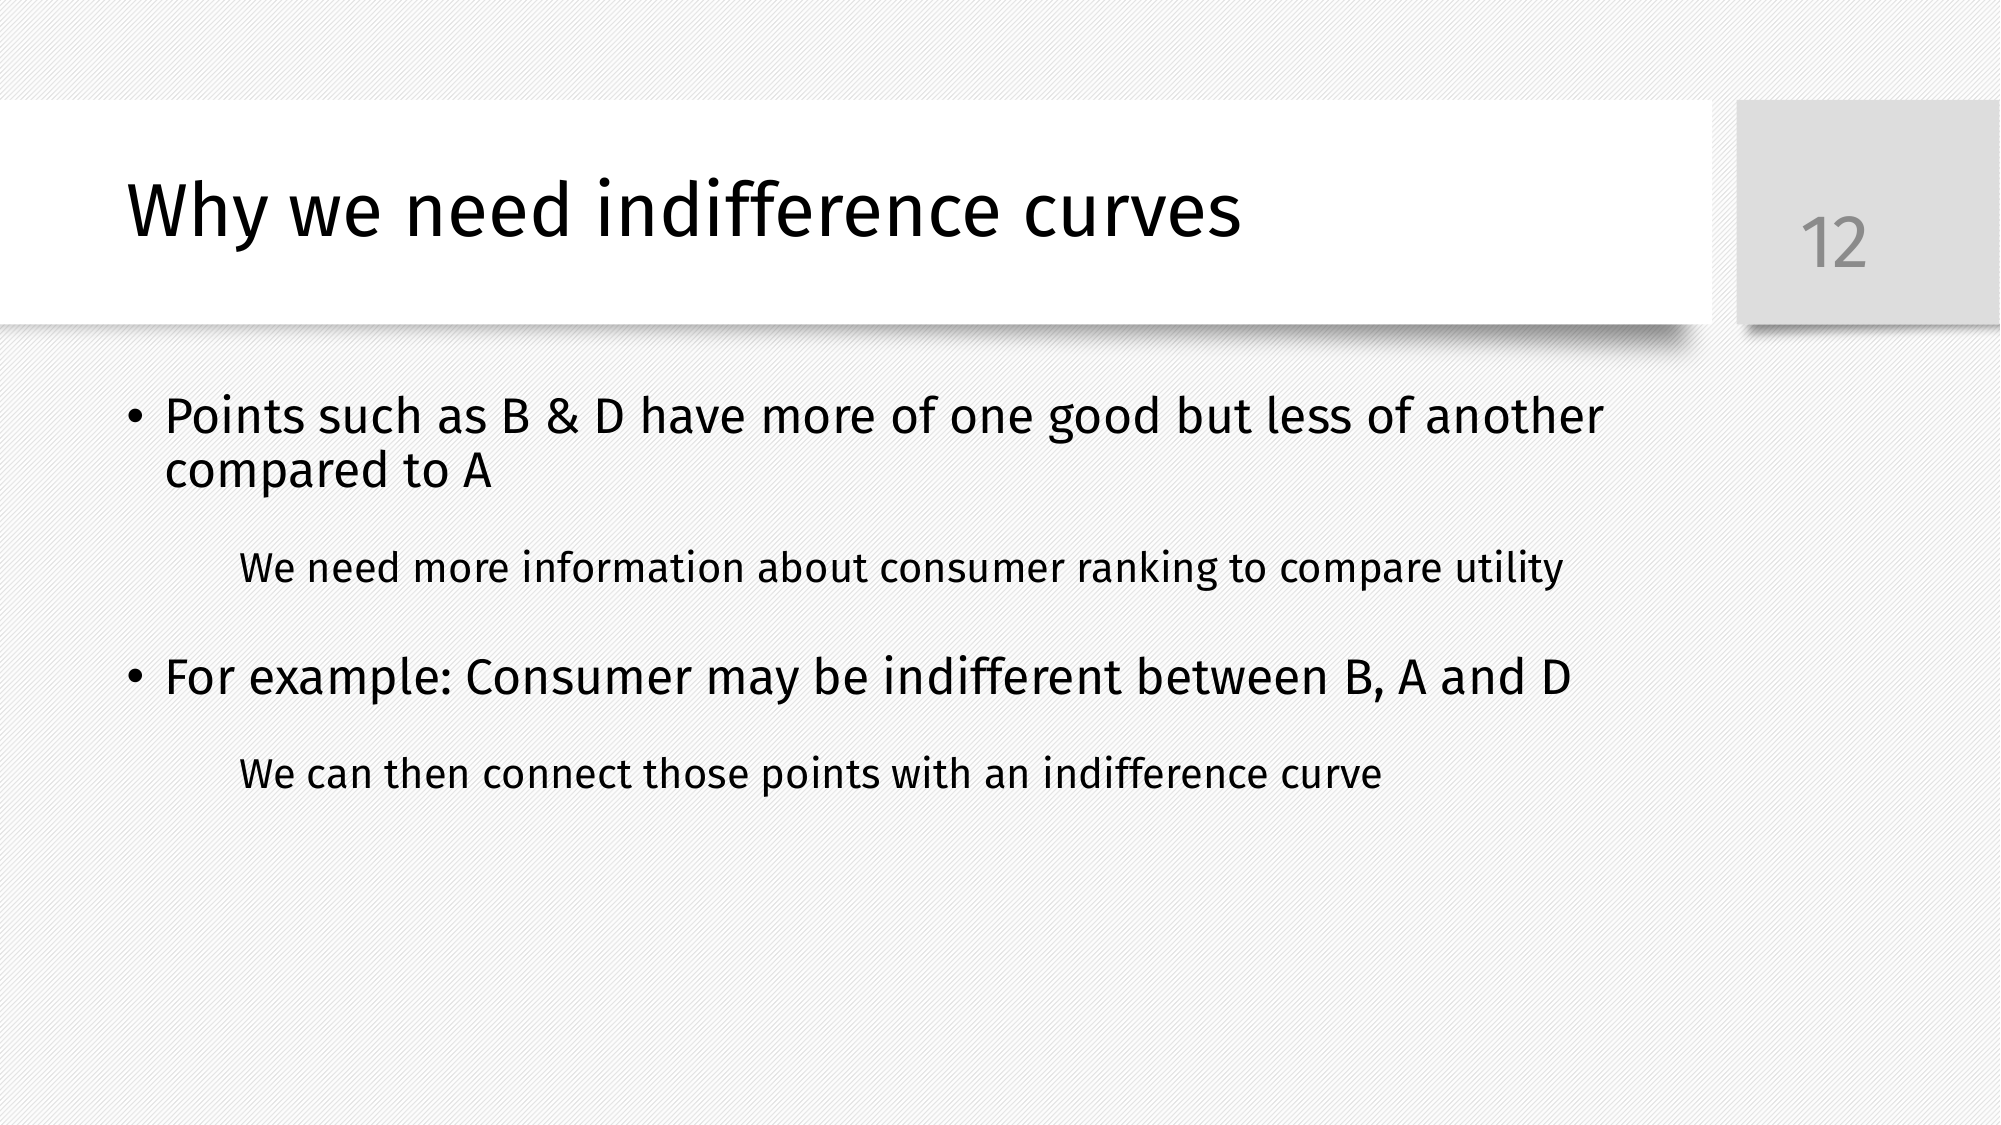

# Why we need indifference curves
12
Points such as B & D have more of one good but less of another compared to A

	We need more information about consumer ranking to compare utility

For example: Consumer may be indifferent between B, A and D

	We can then connect those points with an indifference curve